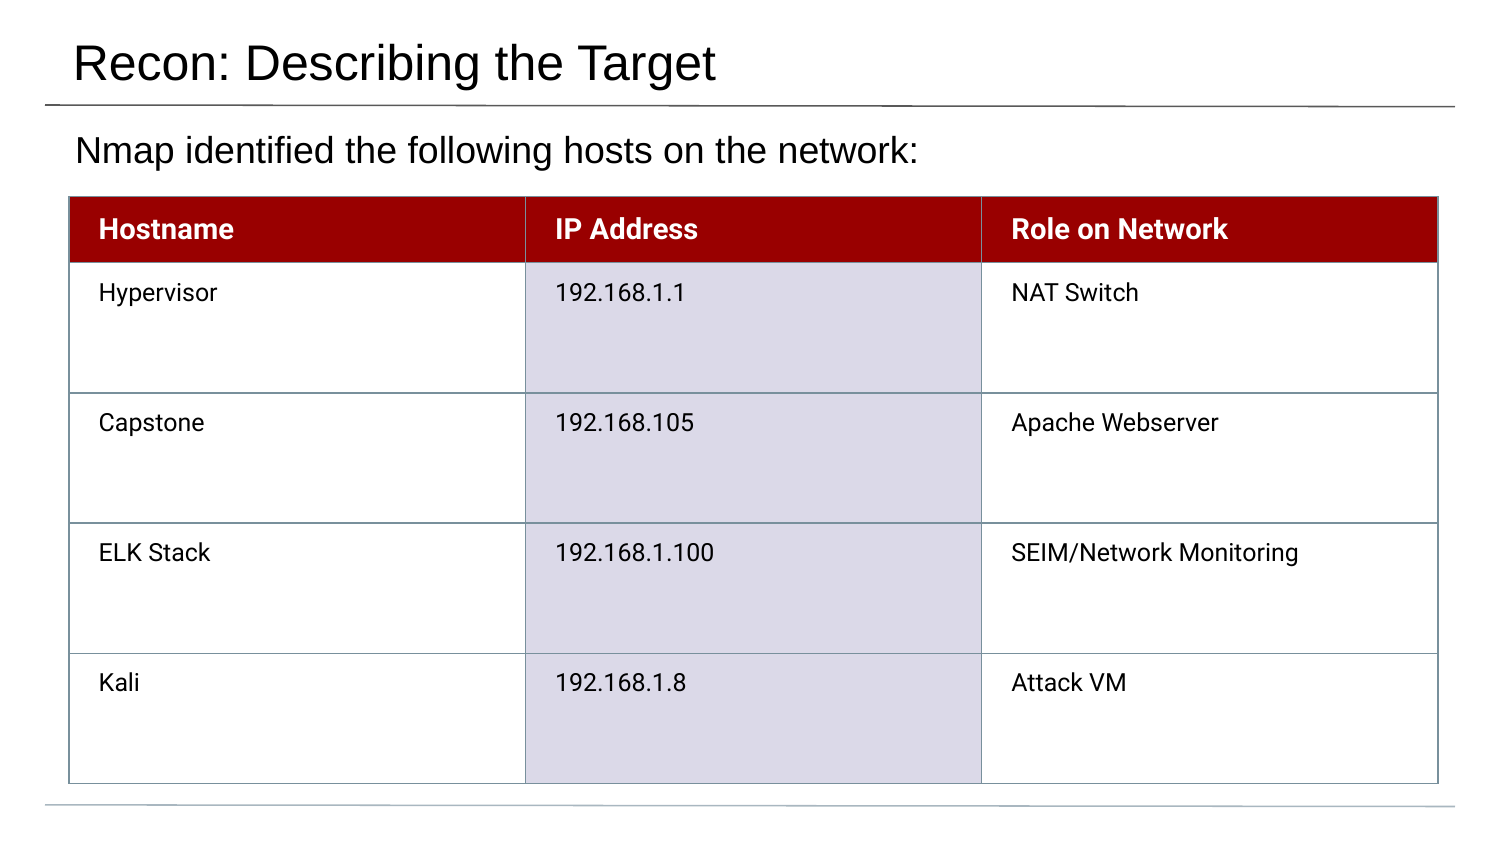

# Recon: Describing the Target
Nmap identified the following hosts on the network:
| Hostname | IP Address | Role on Network |
| --- | --- | --- |
| Hypervisor | 192.168.1.1 | NAT Switch |
| Capstone | 192.168.105 | Apache Webserver |
| ELK Stack | 192.168.1.100 | SEIM/Network Monitoring |
| Kali | 192.168.1.8 | Attack VM |